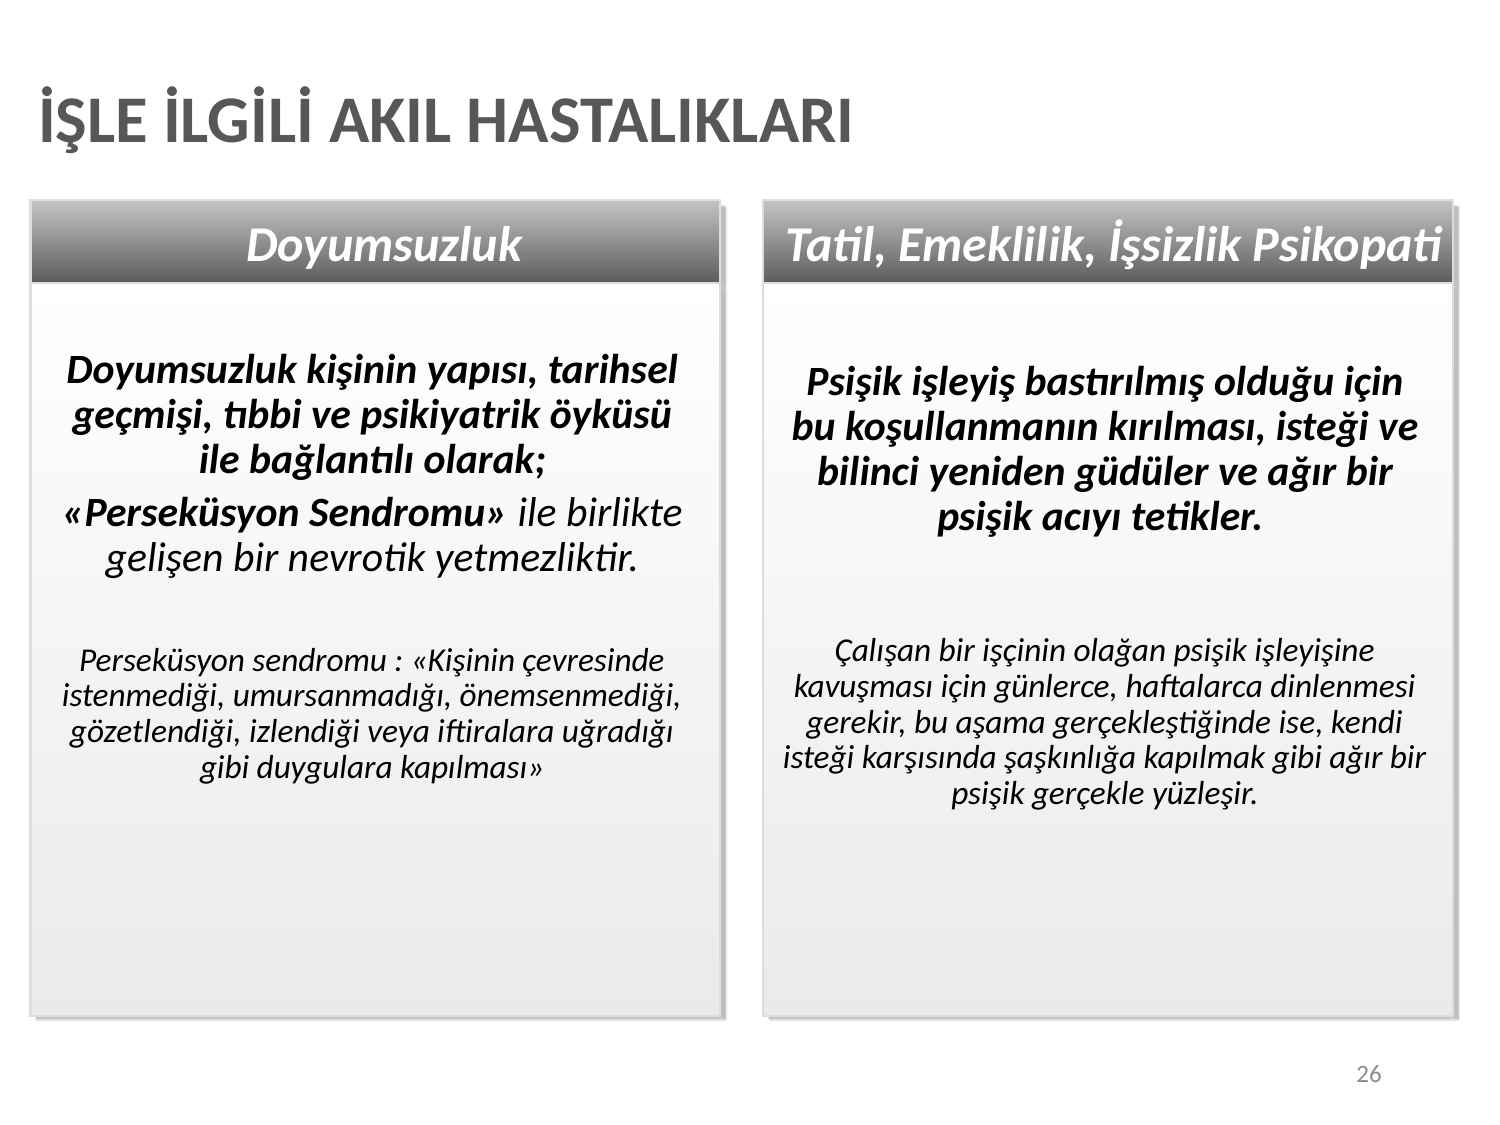

İŞLE İLGİLİ AKIL HASTALIKLARI

Doyumsuzluk
Tatil, Emeklilik, İşsizlik Psikopati

Doyumsuzluk kişinin yapısı, tarihsel geçmişi, tıbbi ve psikiyatrik öyküsü ile bağlantılı olarak;
«Perseküsyon Sendromu» ile birlikte gelişen bir nevrotik yetmezliktir.

Perseküsyon sendromu : «Kişinin çevresinde istenmediği, umursanmadığı, önemsenmediği, gözetlendiği, izlendiği veya iftiralara uğradığı gibi duygulara kapılması»

Psişik işleyiş bastırılmış olduğu için bu koşullanmanın kırılması, isteği ve bilinci yeniden güdüler ve ağır bir psişik acıyı tetikler.

Çalışan bir işçinin olağan psişik işleyişine kavuşması için günlerce, haftalarca dinlenmesi gerekir, bu aşama gerçekleştiğinde ise, kendi isteği karşısında şaşkınlığa kapılmak gibi ağır bir psişik gerçekle yüzleşir.

26